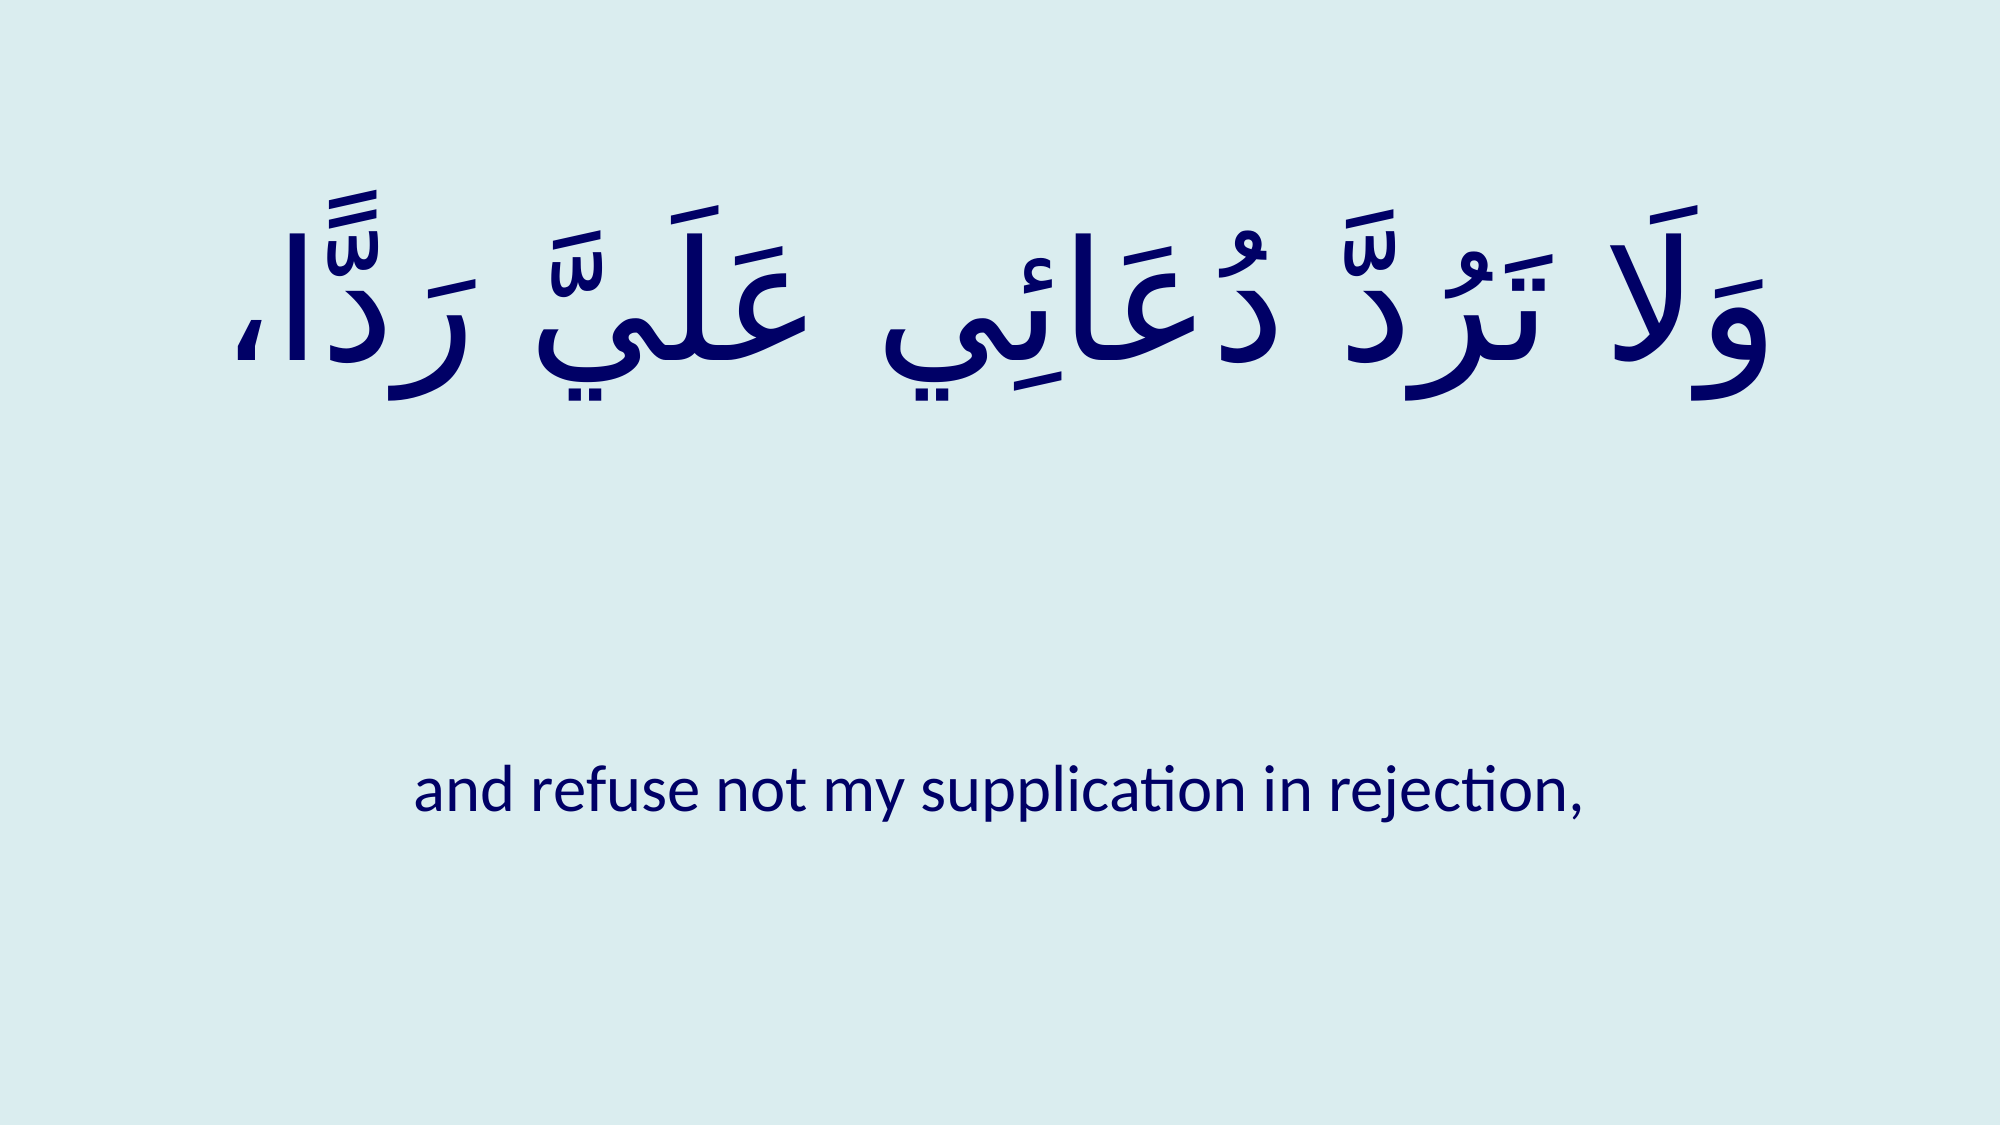

# وَلَا تَرُدَّ دُعَائِي عَلَيَّ رَدًّا،
and refuse not my supplication in rejection,